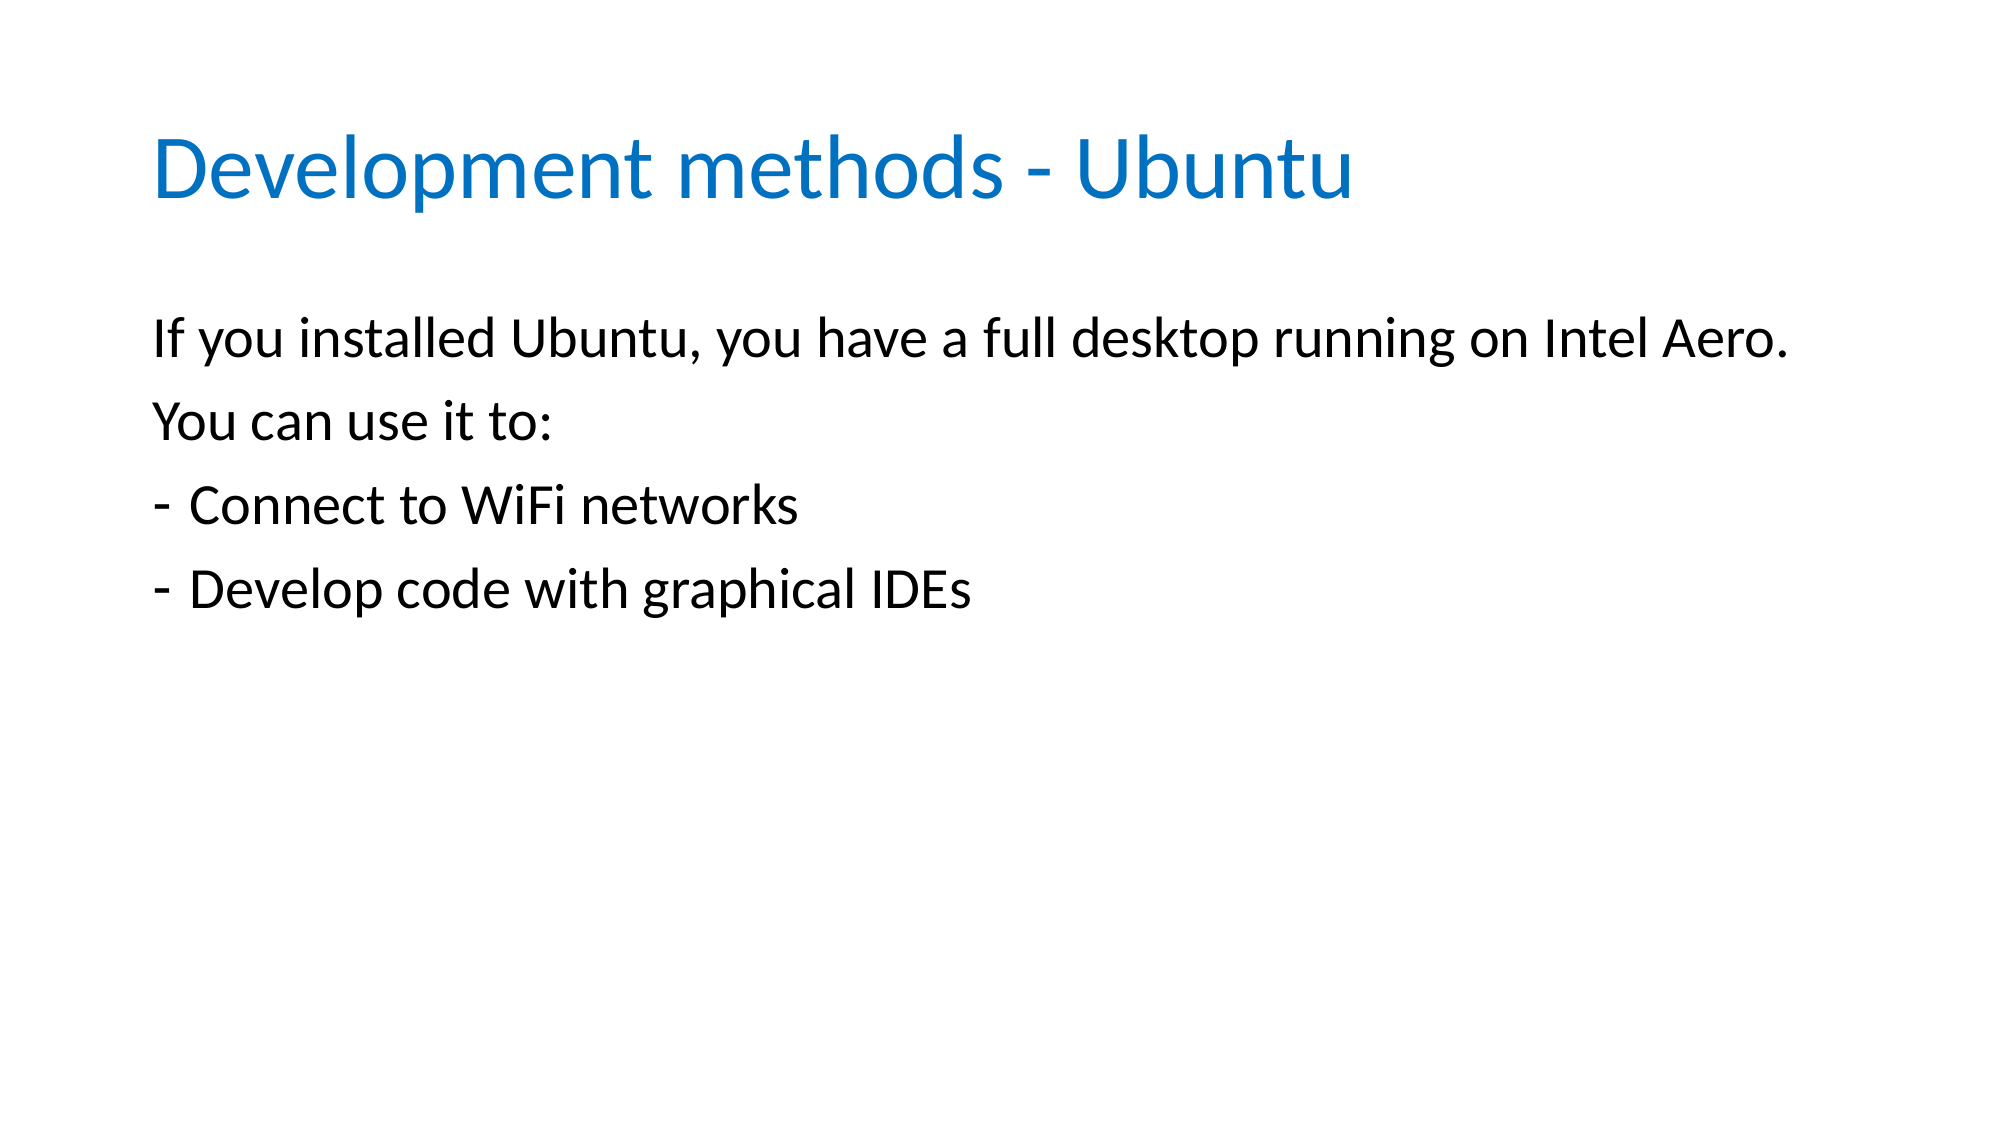

# Development methods - Ubuntu
If you installed Ubuntu, you have a full desktop running on Intel Aero.
You can use it to:
Connect to WiFi networks
Develop code with graphical IDEs